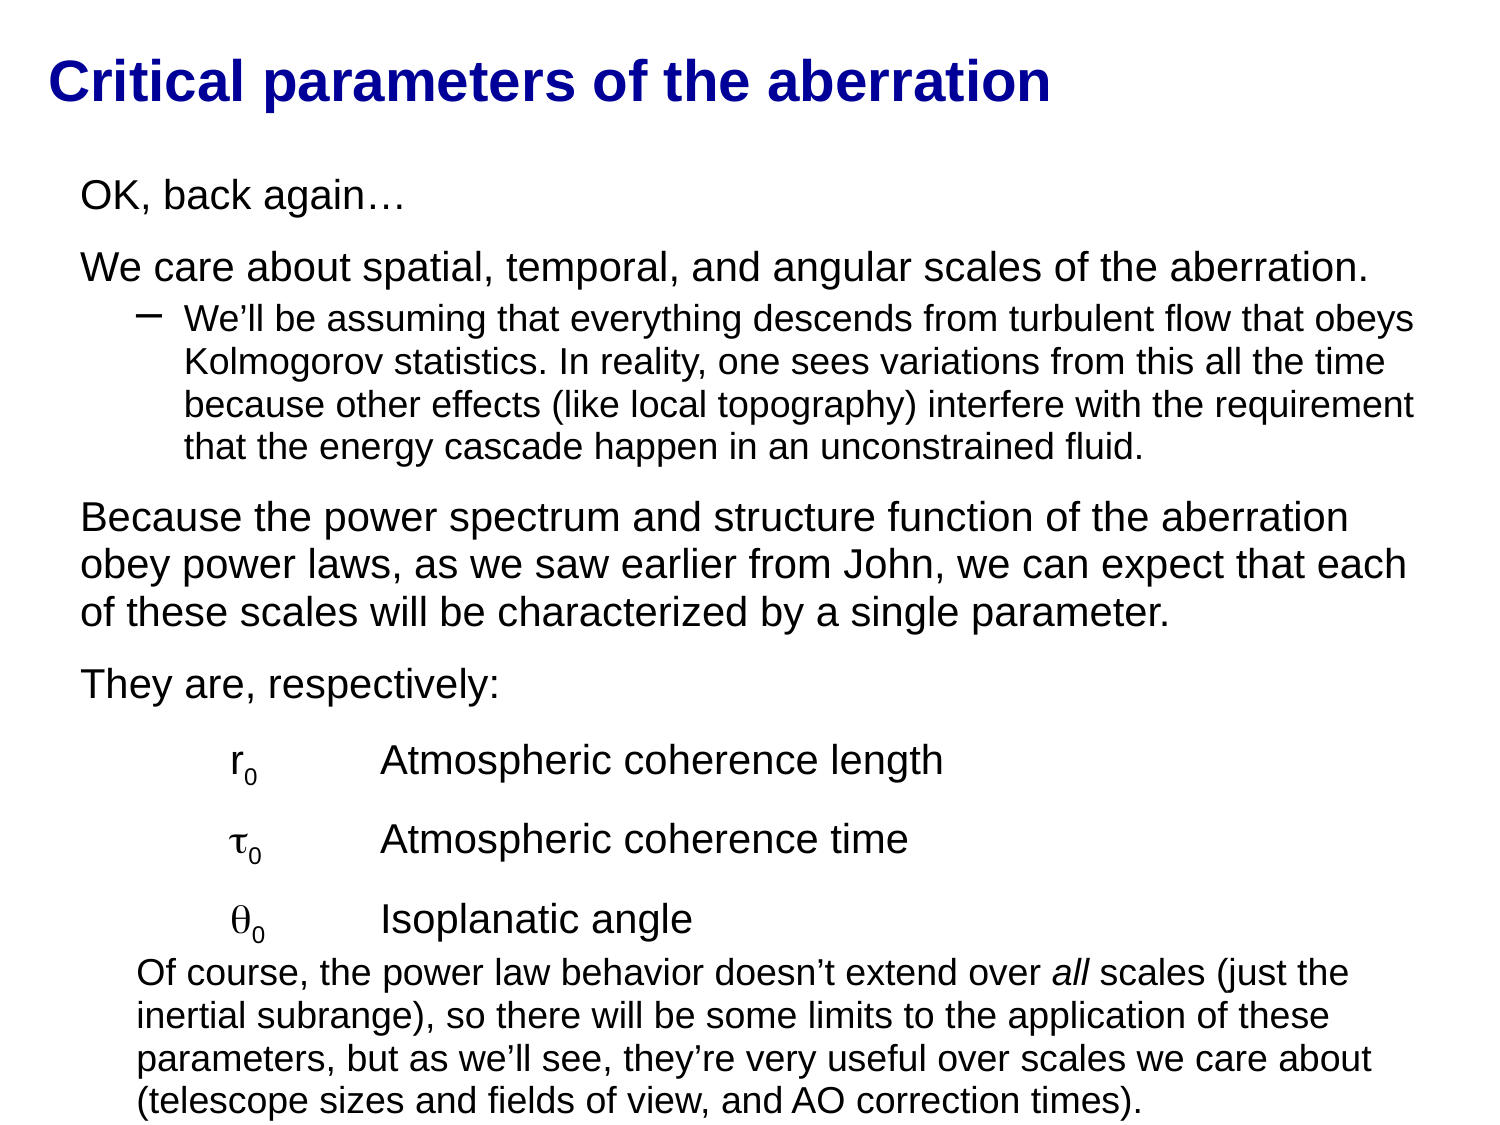

# Critical parameters of the aberration
OK, back again…
We care about spatial, temporal, and angular scales of the aberration.
We’ll be assuming that everything descends from turbulent flow that obeys Kolmogorov statistics. In reality, one sees variations from this all the time because other effects (like local topography) interfere with the requirement that the energy cascade happen in an unconstrained fluid.
Because the power spectrum and structure function of the aberration obey power laws, as we saw earlier from John, we can expect that each of these scales will be characterized by a single parameter.
They are, respectively:
	r0	Atmospheric coherence length
	τ0	Atmospheric coherence time
	θ0	Isoplanatic angle
Of course, the power law behavior doesn’t extend over all scales (just the inertial subrange), so there will be some limits to the application of these parameters, but as we’ll see, they’re very useful over scales we care about (telescope sizes and fields of view, and AO correction times).